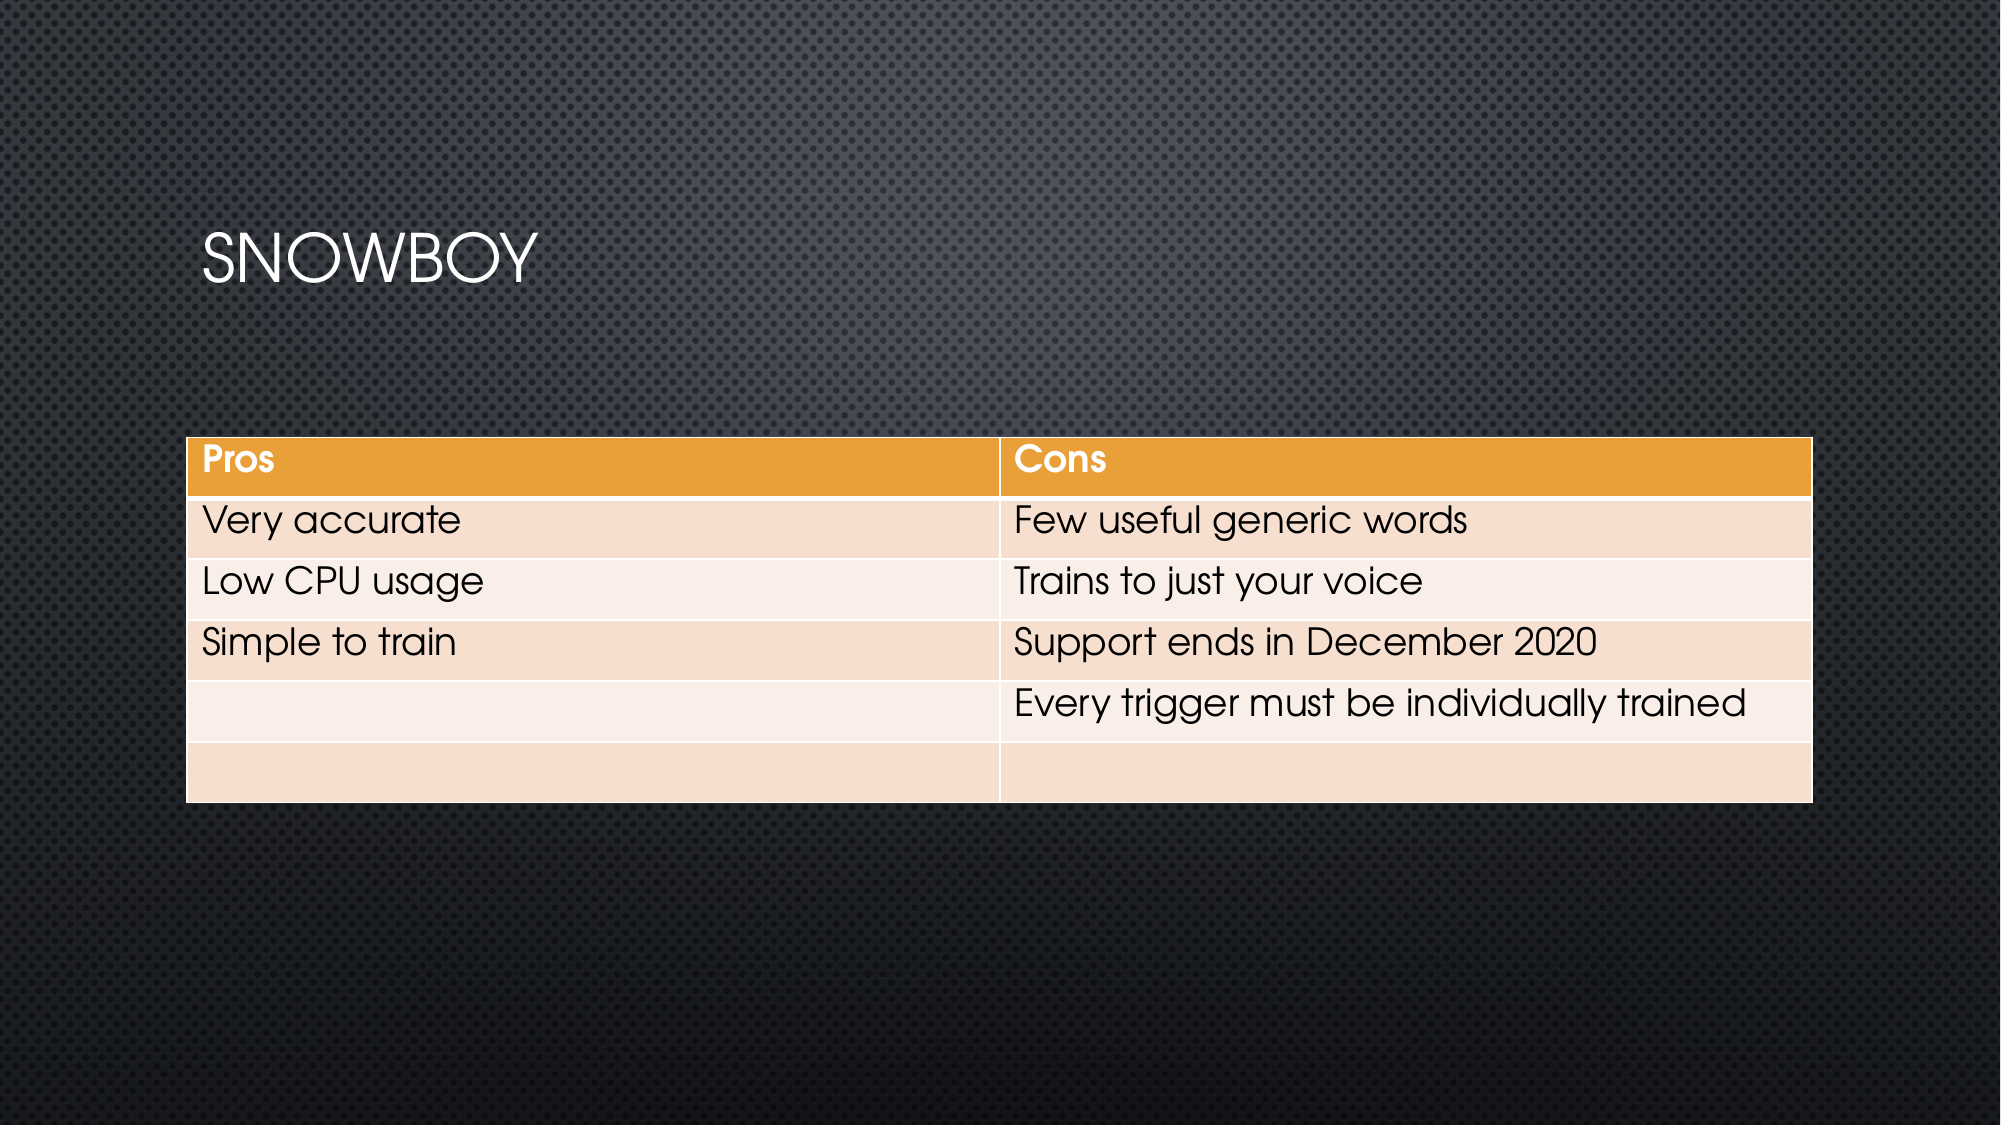

# snowboy
| Pros | Cons |
| --- | --- |
| Very accurate | Few useful generic words |
| Low CPU usage | Trains to just your voice |
| Simple to train | Support ends in December 2020 |
|  | Every trigger must be individually trained |
|  |  |